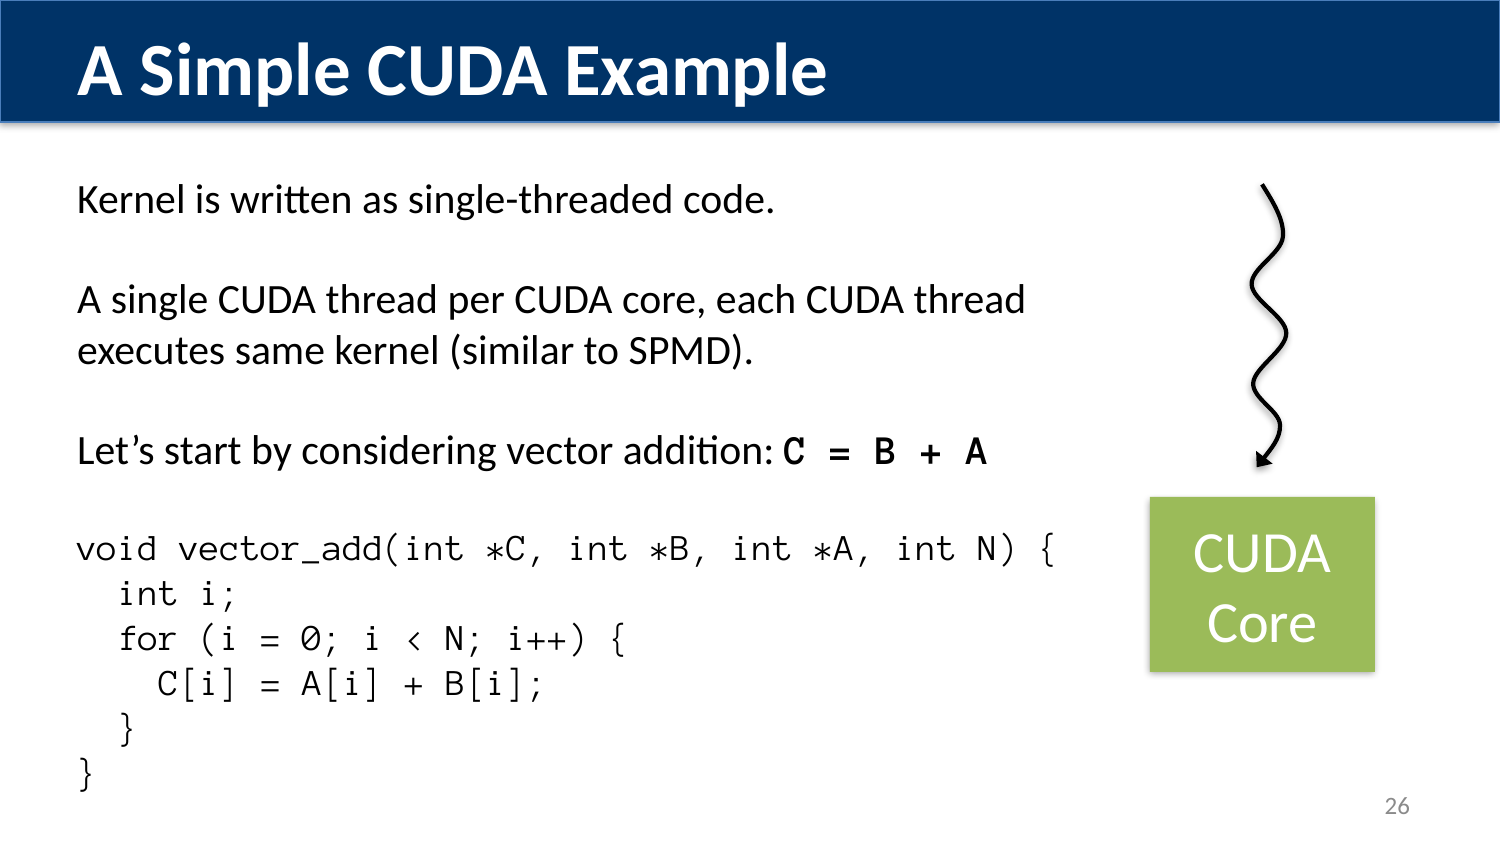

A Simple CUDA Example
Kernel is written as single-threaded code.

A single CUDA thread per CUDA core, each CUDA thread executes same kernel (similar to SPMD).

Let’s start by considering vector addition: C = B + A

void vector_add(int *C, int *B, int *A, int N) {
  int i;
  for (i = 0; i < N; i++) {
    C[i] = A[i] + B[i];
  }
}

CUDA Core
26